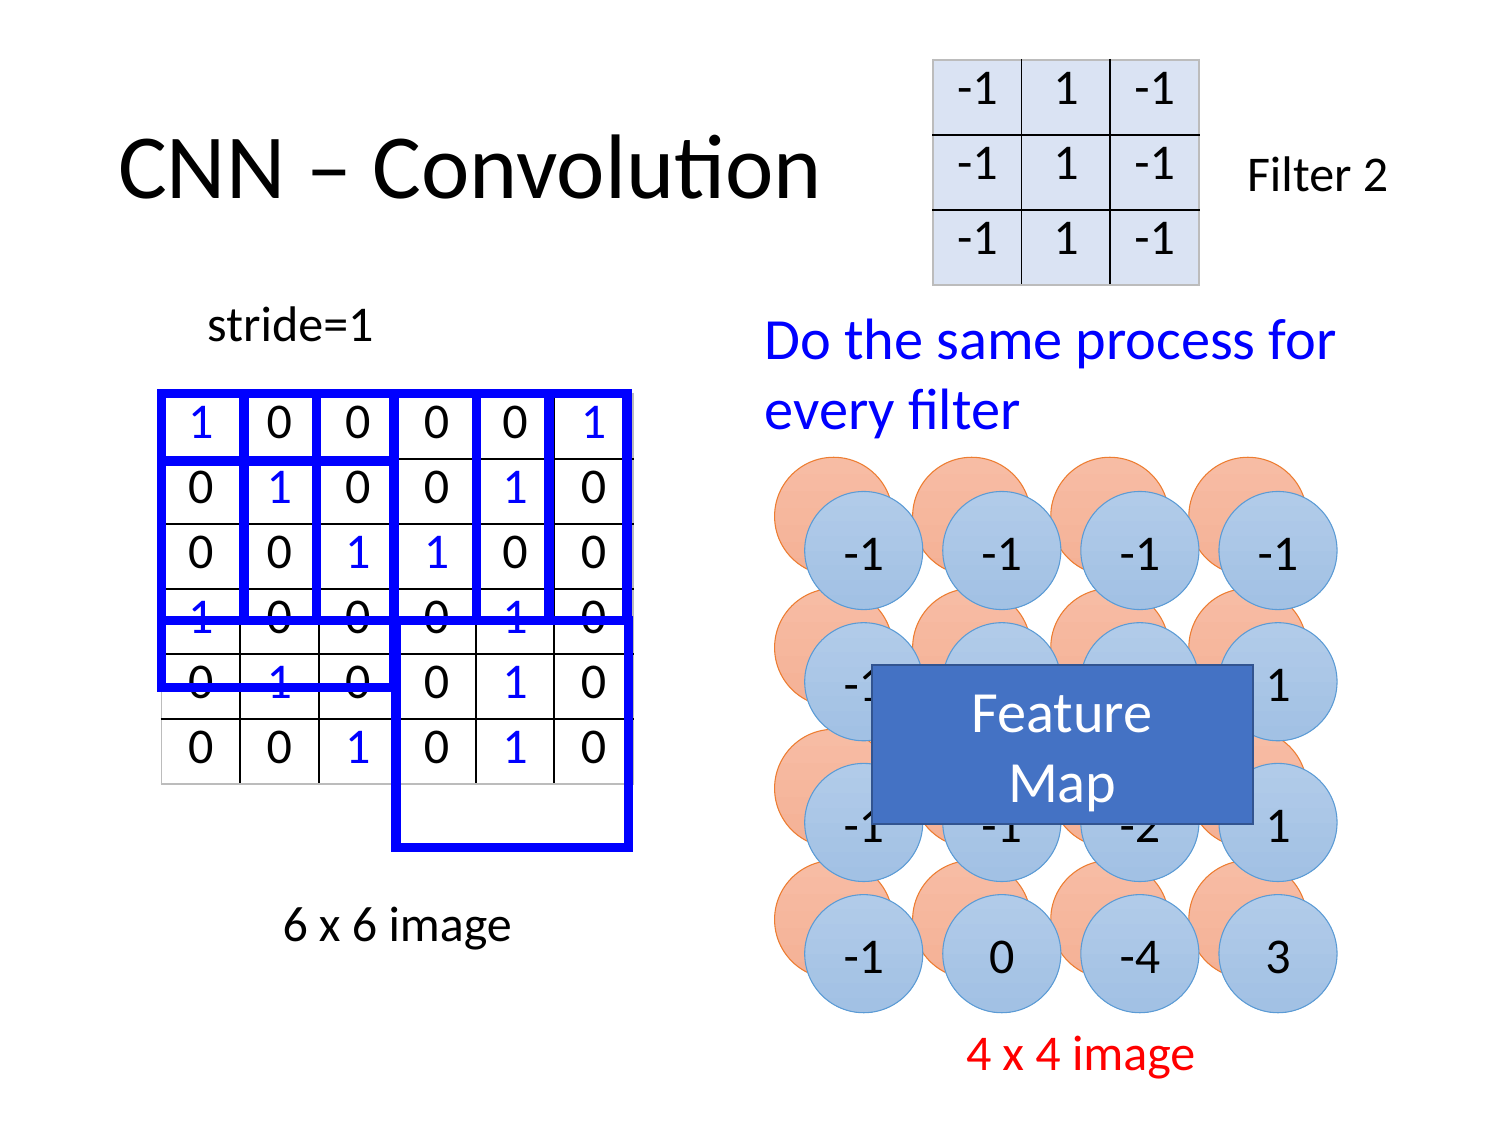

# CNN – Convolution
| -1 | 1 | -1 |
| --- | --- | --- |
| -1 | 1 | -1 |
| -1 | 1 | -1 |
Filter 2
stride=1
Do the same process for every filter
| 1 | 0 | 0 | 0 | 0 | 1 |
| --- | --- | --- | --- | --- | --- |
| 0 | 1 | 0 | 0 | 1 | 0 |
| 0 | 0 | 1 | 1 | 0 | 0 |
| 1 | 0 | 0 | 0 | 1 | 0 |
| 0 | 1 | 0 | 0 | 1 | 0 |
| 0 | 0 | 1 | 0 | 1 | 0 |

3
-1
-3
-1

-1
-1
-1
-1
-3
1
0
-3

-1
-1
-2
1
Feature
Map
-3
-3
0
1
-1
-1
-2
1
3
-2
-2
-1
6 x 6 image
-1
0
-4
3
4 x 4 image